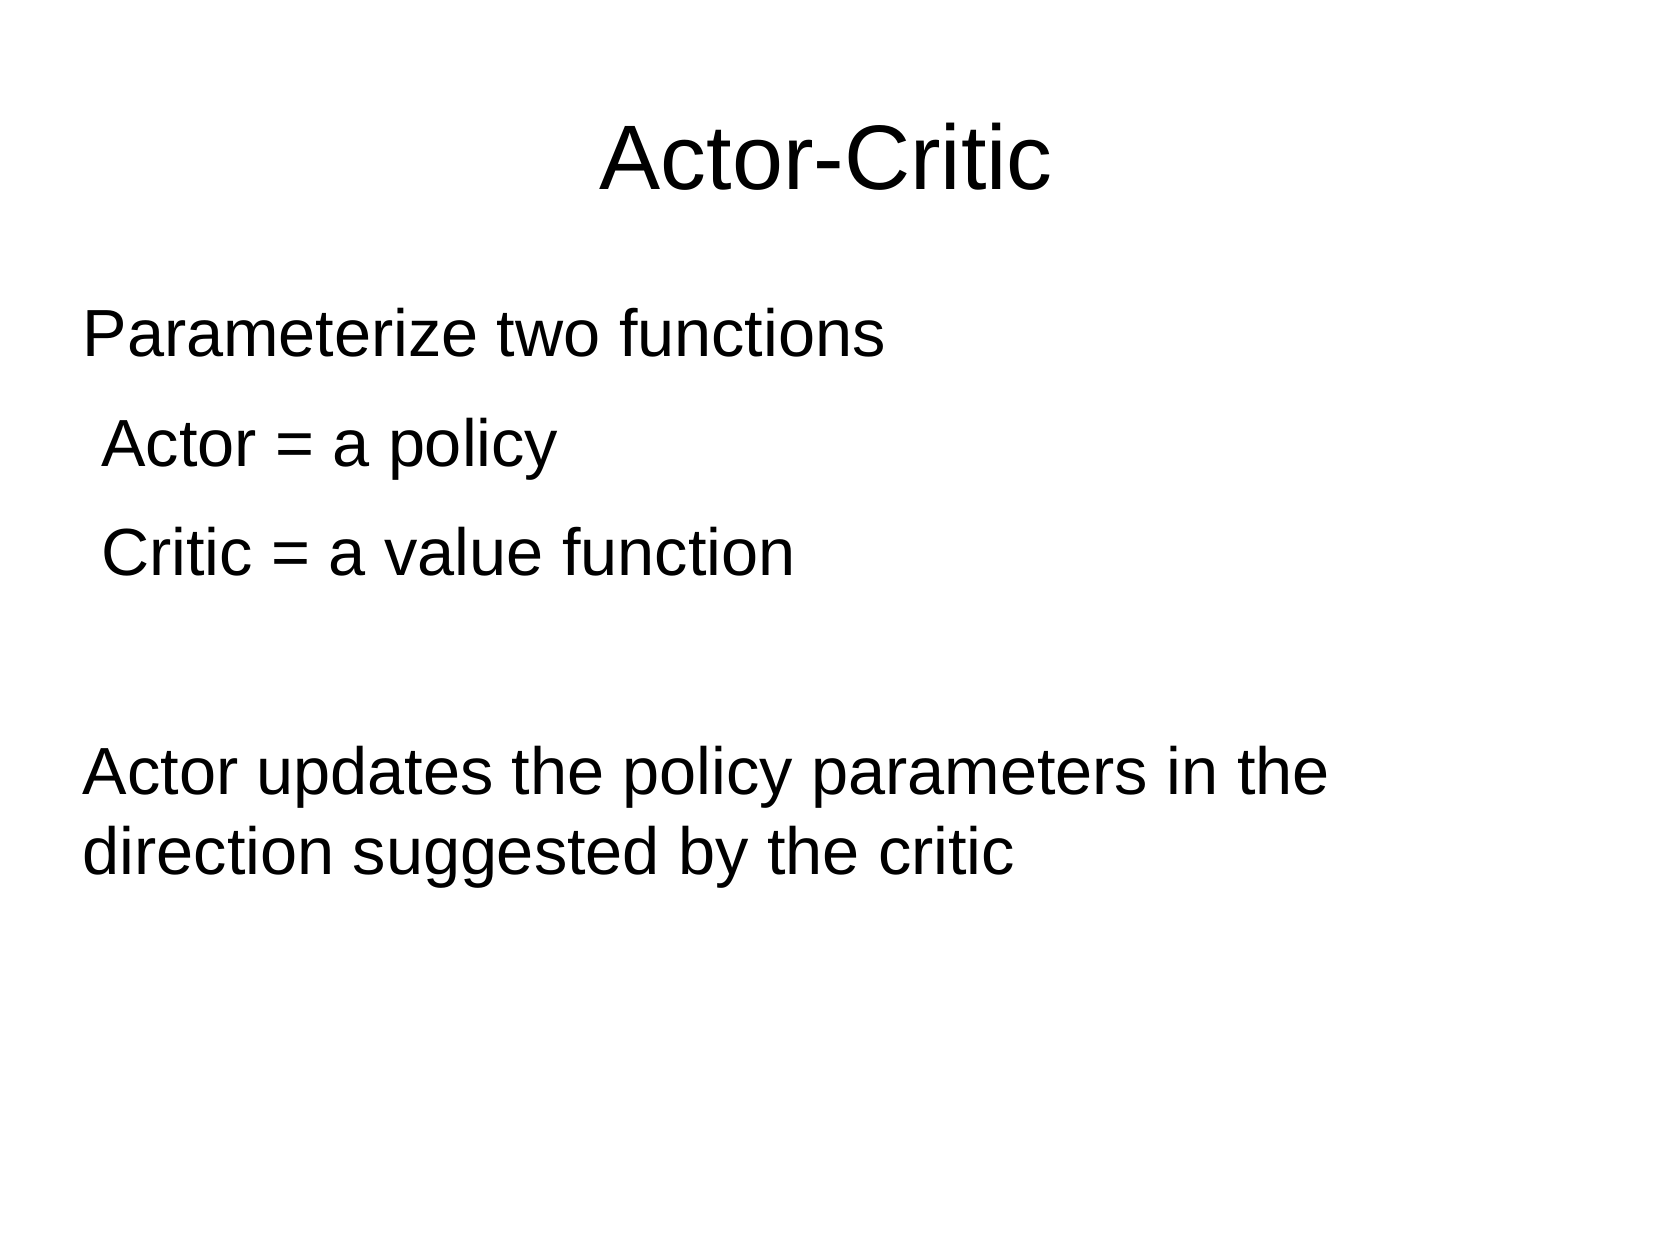

Actor-Critic
Parameterize two functions
 Actor = a policy
 Critic = a value function

Actor updates the policy parameters in the direction suggested by the critic